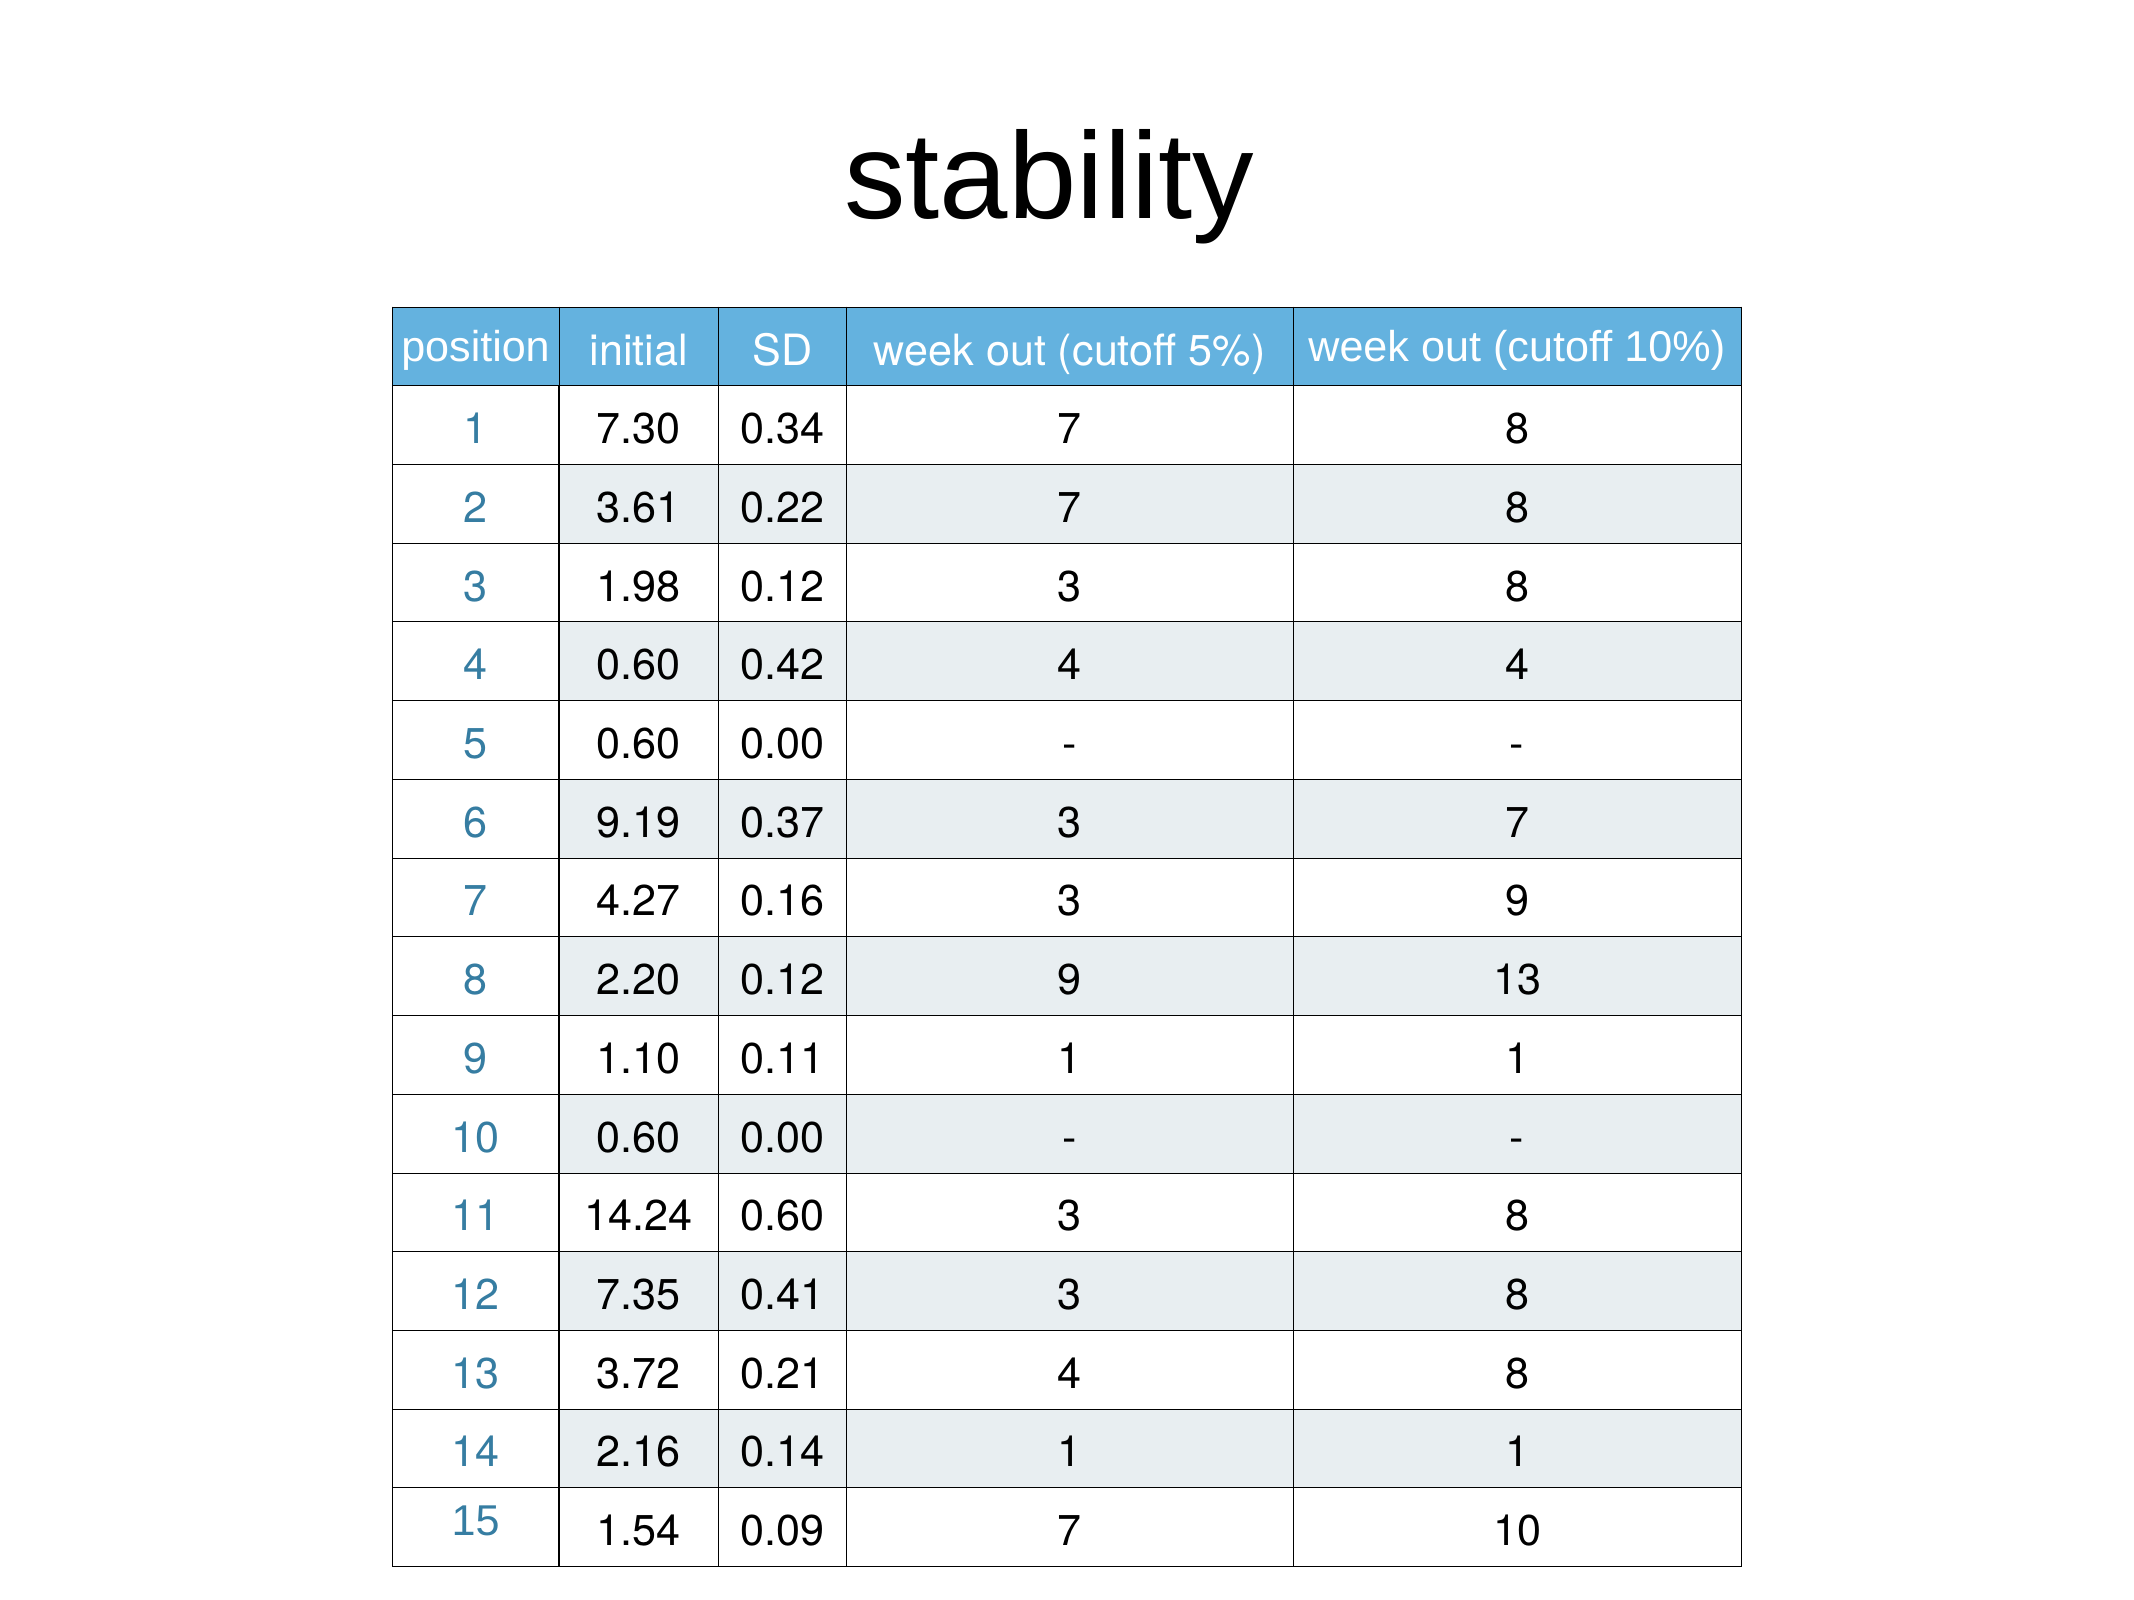

stability
| position | initial | SD | week out (cutoff 5%) | week out (cutoff 10%) |
| --- | --- | --- | --- | --- |
| 1 | 7.30 | 0.34 | 7 | 8 |
| 2 | 3.61 | 0.22 | 7 | 8 |
| 3 | 1.98 | 0.12 | 3 | 8 |
| 4 | 0.60 | 0.42 | 4 | 4 |
| 5 | 0.60 | 0.00 | - | - |
| 6 | 9.19 | 0.37 | 3 | 7 |
| 7 | 4.27 | 0.16 | 3 | 9 |
| 8 | 2.20 | 0.12 | 9 | 13 |
| 9 | 1.10 | 0.11 | 1 | 1 |
| 10 | 0.60 | 0.00 | - | - |
| 11 | 14.24 | 0.60 | 3 | 8 |
| 12 | 7.35 | 0.41 | 3 | 8 |
| 13 | 3.72 | 0.21 | 4 | 8 |
| 14 | 2.16 | 0.14 | 1 | 1 |
| 15 | 1.54 | 0.09 | 7 | 10 |